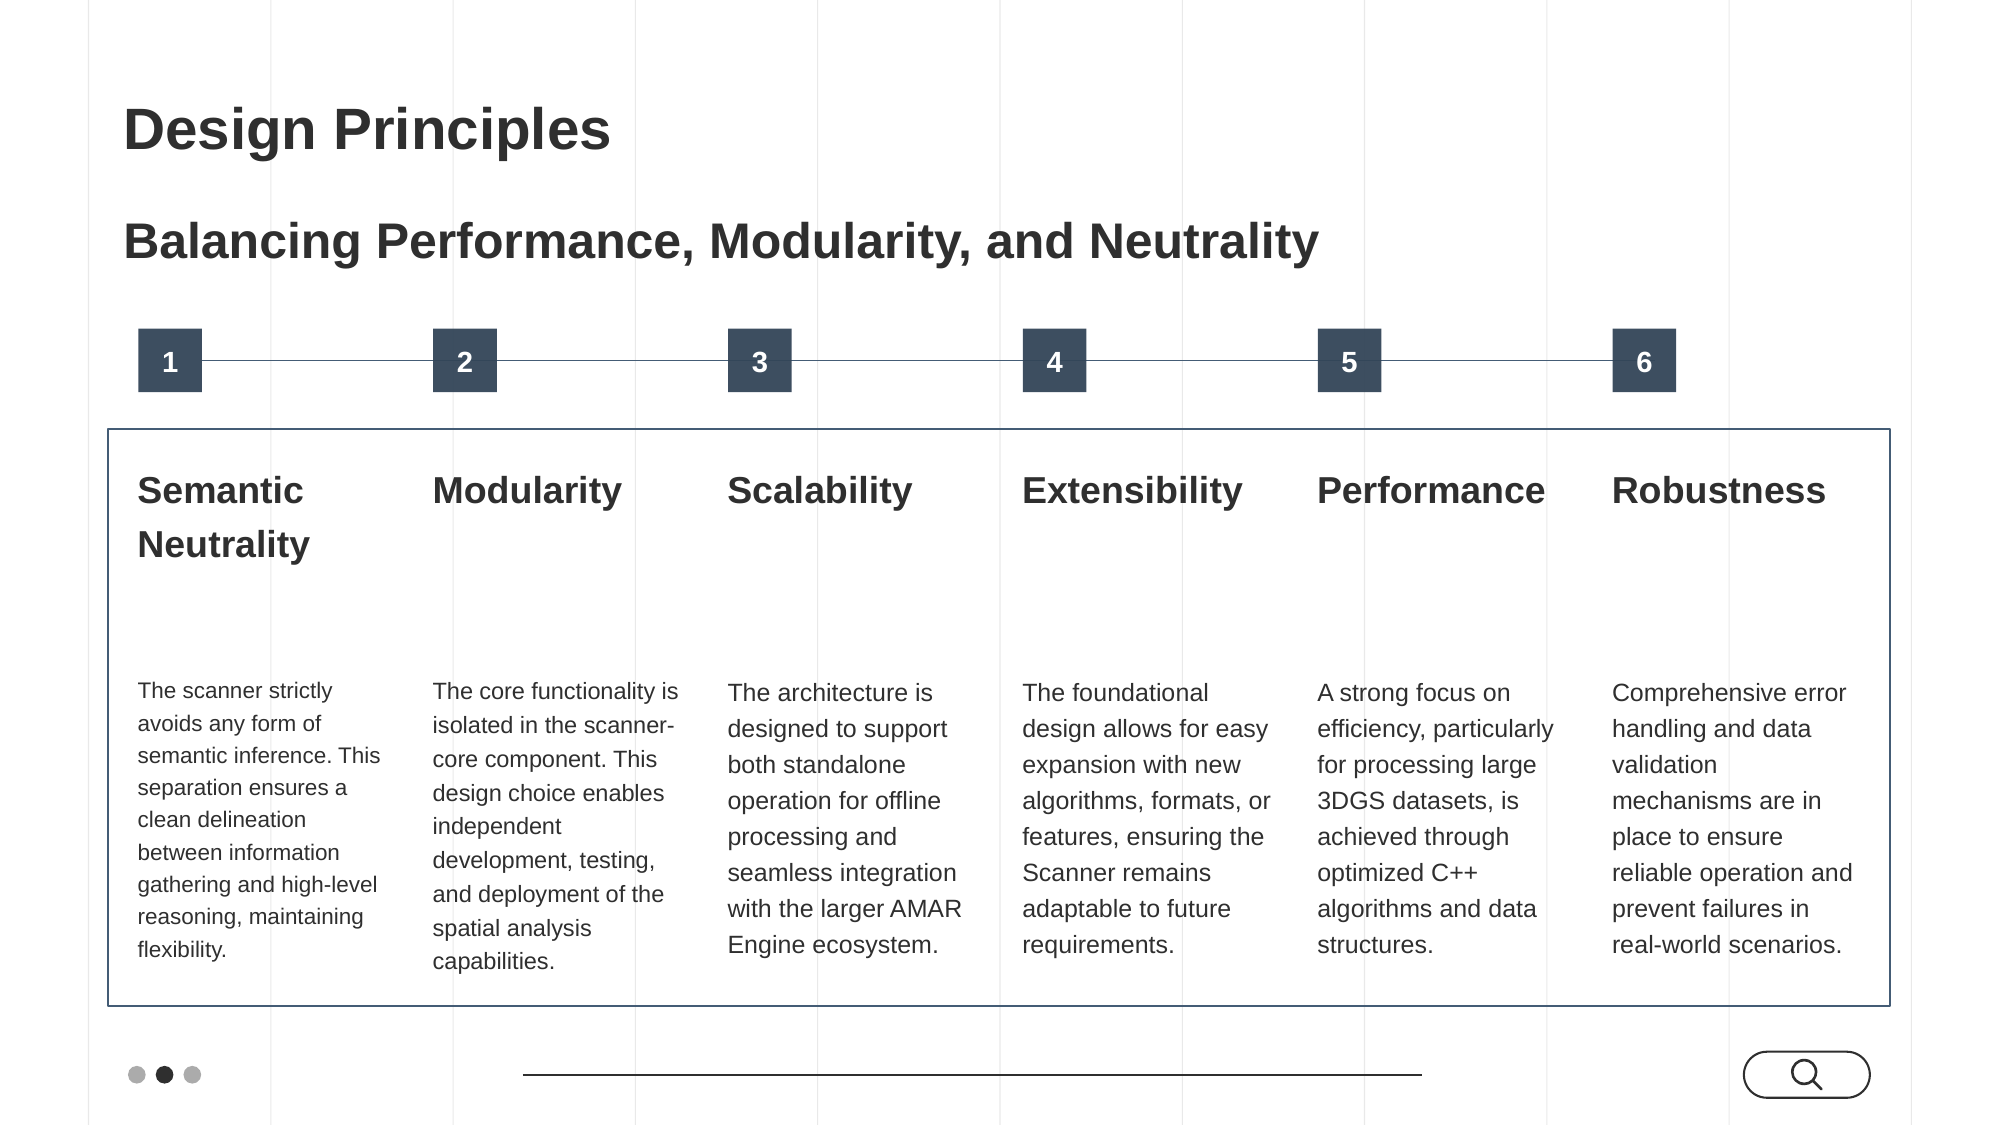

# Design Principles
Balancing Performance, Modularity, and Neutrality
1
Semantic Neutrality
The scanner strictly avoids any form of semantic inference. This separation ensures a clean delineation between information gathering and high-level reasoning, maintaining flexibility.
2
Modularity
The core functionality is isolated in the scanner-core component. This design choice enables independent development, testing, and deployment of the spatial analysis capabilities.
3
Scalability
The architecture is designed to support both standalone operation for offline processing and seamless integration with the larger AMAR Engine ecosystem.
4
Extensibility
The foundational design allows for easy expansion with new algorithms, formats, or features, ensuring the Scanner remains adaptable to future requirements.
5
Performance
A strong focus on efficiency, particularly for processing large 3DGS datasets, is achieved through optimized C++ algorithms and data structures.
6
Robustness
Comprehensive error handling and data validation mechanisms are in place to ensure reliable operation and prevent failures in real-world scenarios.